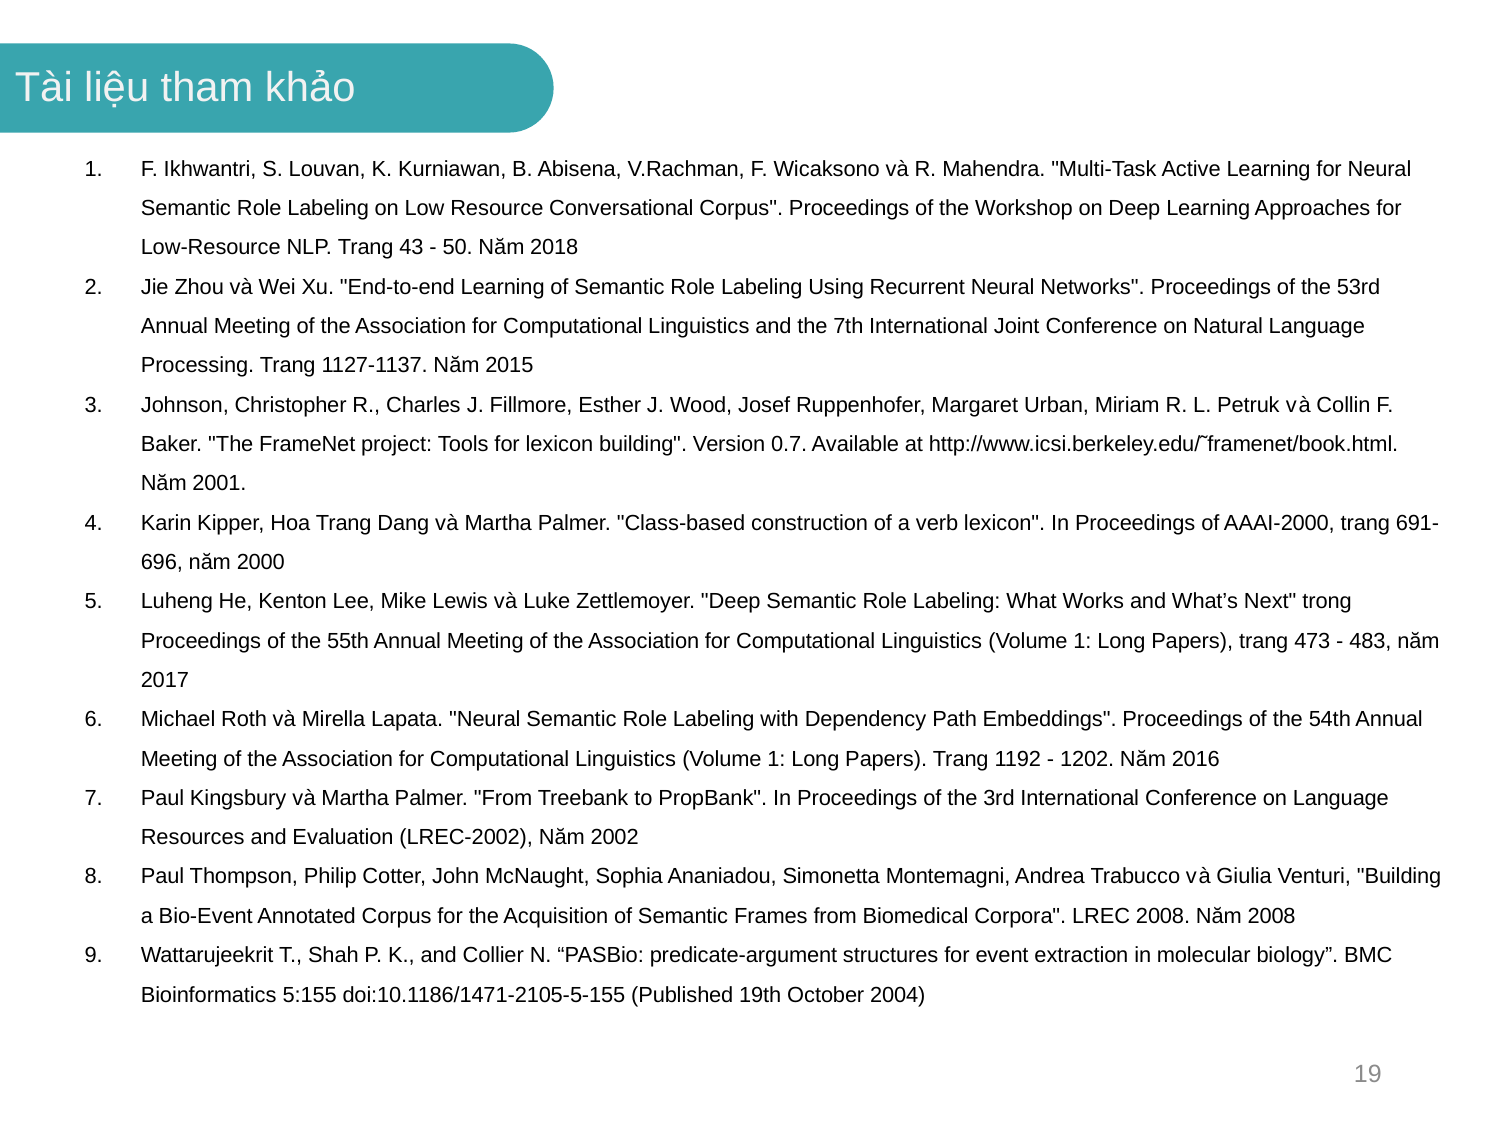

Tài liệu tham khảo
F. Ikhwantri, S. Louvan, K. Kurniawan, B. Abisena, V.Rachman, F. Wicaksono và R. Mahendra. "Multi-Task Active Learning for Neural Semantic Role Labeling on Low Resource Conversational Corpus". Proceedings of the Workshop on Deep Learning Approaches for Low-Resource NLP. Trang 43 - 50. Năm 2018
Jie Zhou và Wei Xu. "End-to-end Learning of Semantic Role Labeling Using Recurrent Neural Networks". Proceedings of the 53rd Annual Meeting of the Association for Computational Linguistics and the 7th International Joint Conference on Natural Language Processing. Trang 1127-1137. Năm 2015
Johnson, Christopher R., Charles J. Fillmore, Esther J. Wood, Josef Ruppenhofer, Margaret Urban, Miriam R. L. Petruk và Collin F. Baker. "The FrameNet project: Tools for lexicon building". Version 0.7. Available at http://www.icsi.berkeley.edu/˜framenet/book.html. Năm 2001.
Karin Kipper, Hoa Trang Dang và Martha Palmer. "Class-based construction of a verb lexicon". In Proceedings of AAAI-2000, trang 691-696, năm 2000
Luheng He, Kenton Lee, Mike Lewis và Luke Zettlemoyer. "Deep Semantic Role Labeling: What Works and What’s Next" trong Proceedings of the 55th Annual Meeting of the Association for Computational Linguistics (Volume 1: Long Papers), trang 473 - 483, năm 2017
Michael Roth và Mirella Lapata. "Neural Semantic Role Labeling with Dependency Path Embeddings". Proceedings of the 54th Annual Meeting of the Association for Computational Linguistics (Volume 1: Long Papers). Trang 1192 - 1202. Năm 2016
Paul Kingsbury và Martha Palmer. "From Treebank to PropBank". In Proceedings of the 3rd International Conference on Language Resources and Evaluation (LREC-2002), Năm 2002
Paul Thompson, Philip Cotter, John McNaught, Sophia Ananiadou, Simonetta Montemagni, Andrea Trabucco và Giulia Venturi, "Building a Bio-Event Annotated Corpus for the Acquisition of Semantic Frames from Biomedical Corpora". LREC 2008. Năm 2008
Wattarujeekrit T., Shah P. K., and Collier N. “PASBio: predicate-argument structures for event extraction in molecular biology”. BMC Bioinformatics 5:155 doi:10.1186/1471-2105-5-155 (Published 19th October 2004)

19